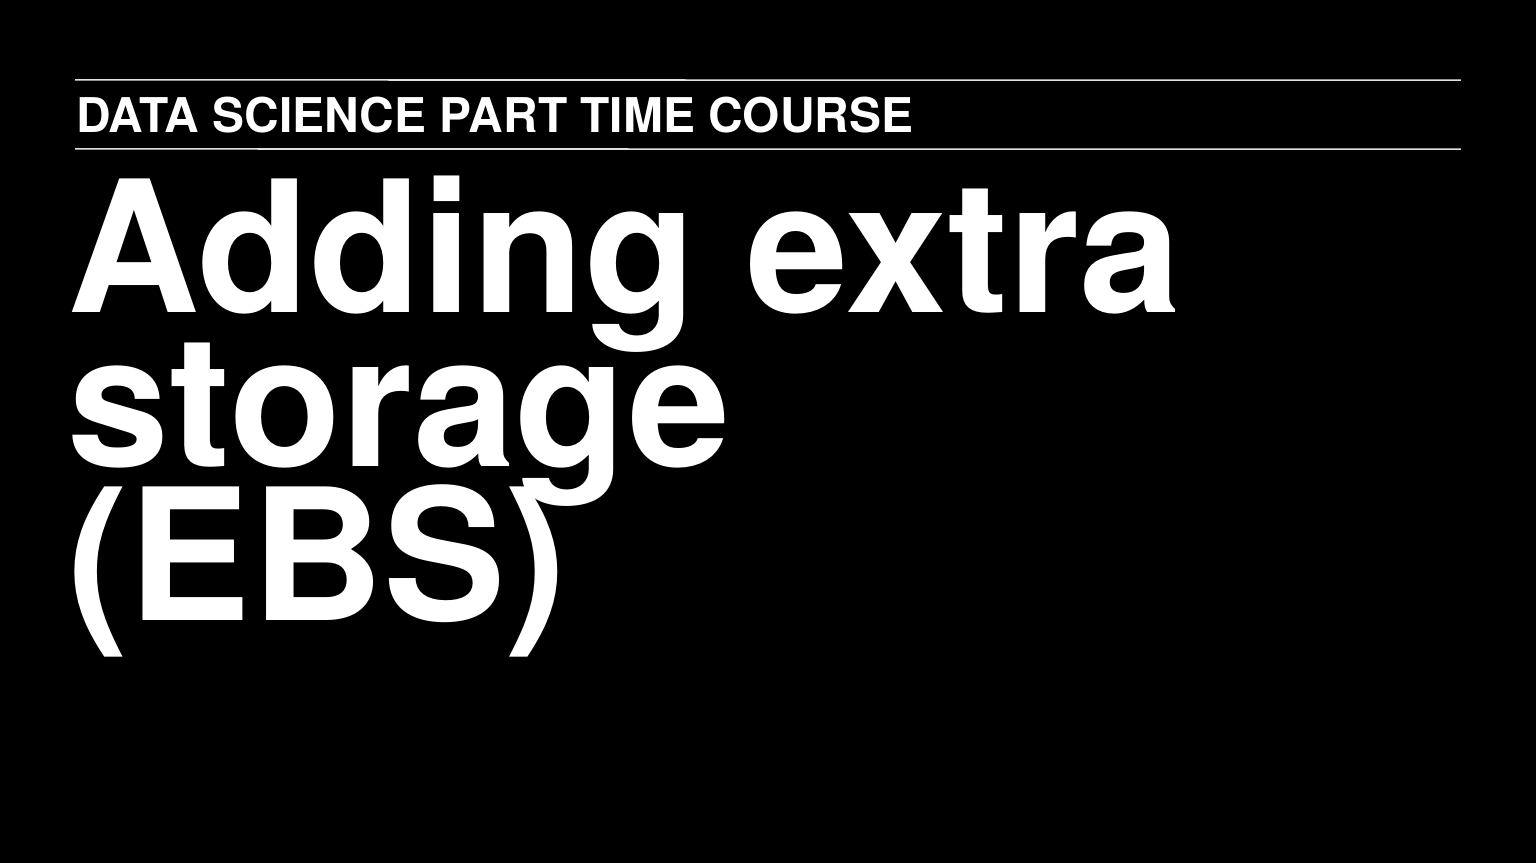

DATA SCIENCE PART TIME COURSE

Adding extra storage
(EBS)